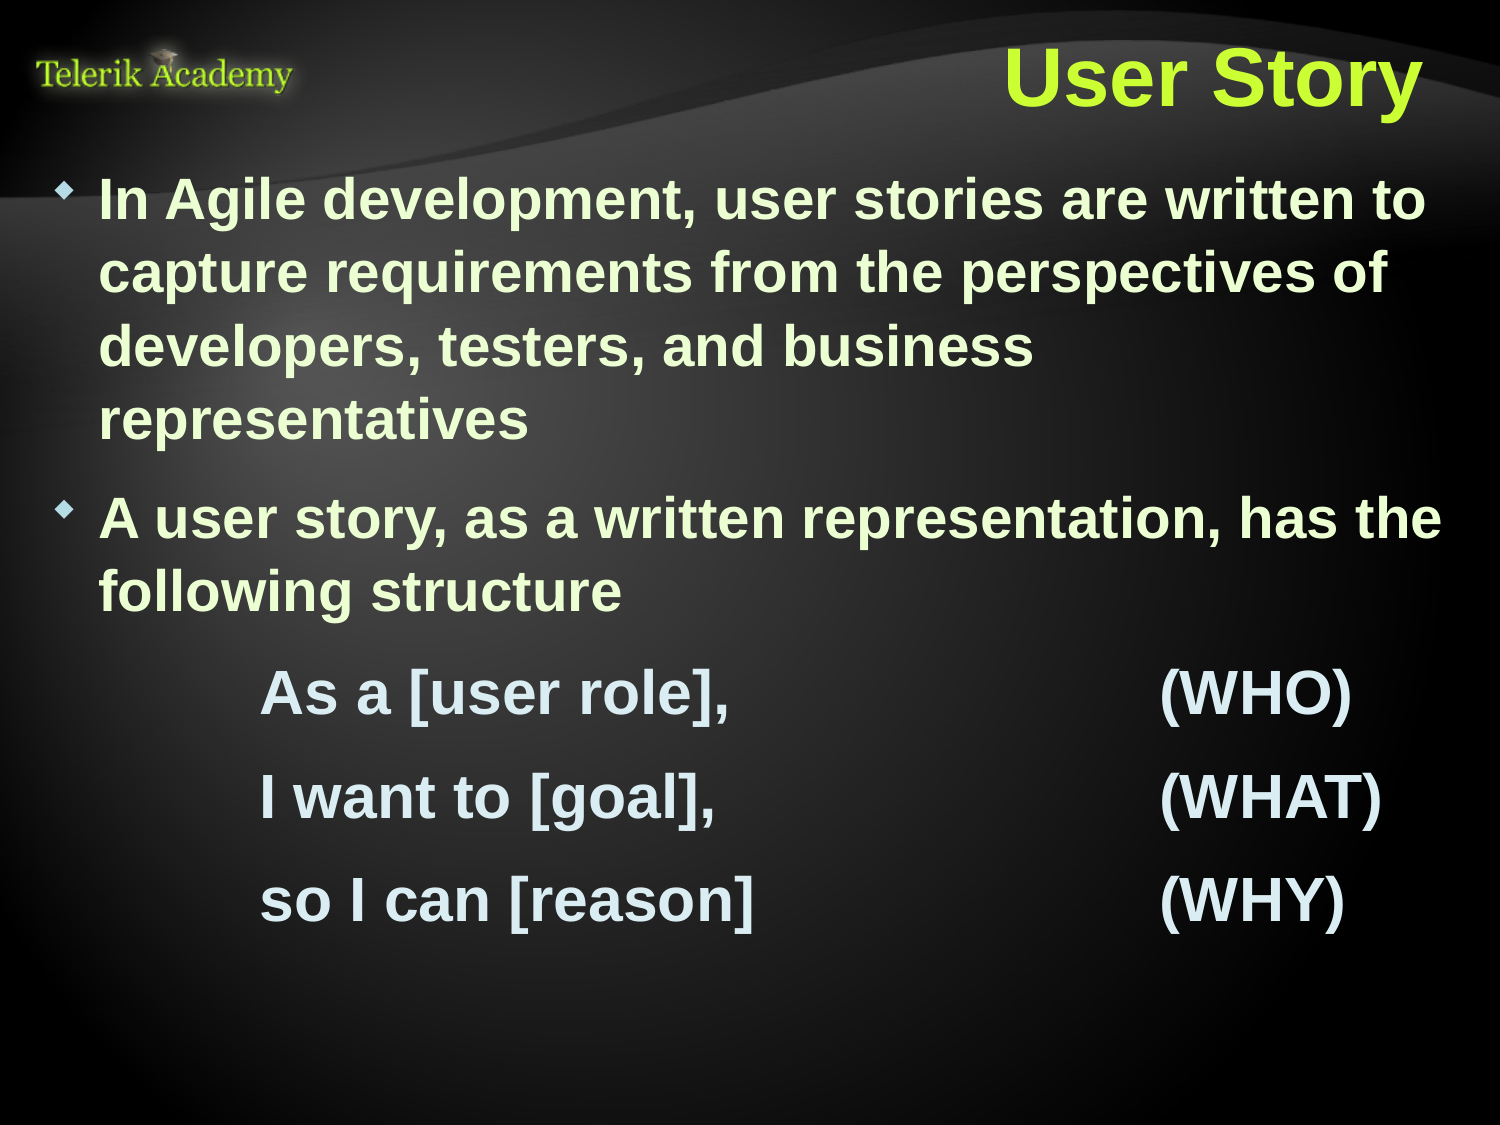

# User Story
In Agile development, user stories are written to capture requirements from the perspectives of developers, testers, and business representatives
A user story, as a written representation, has the following structure
	As a [user role], 			(WHO)
	I want to [goal], 			(WHAT)
	so I can [reason]			(WHY)